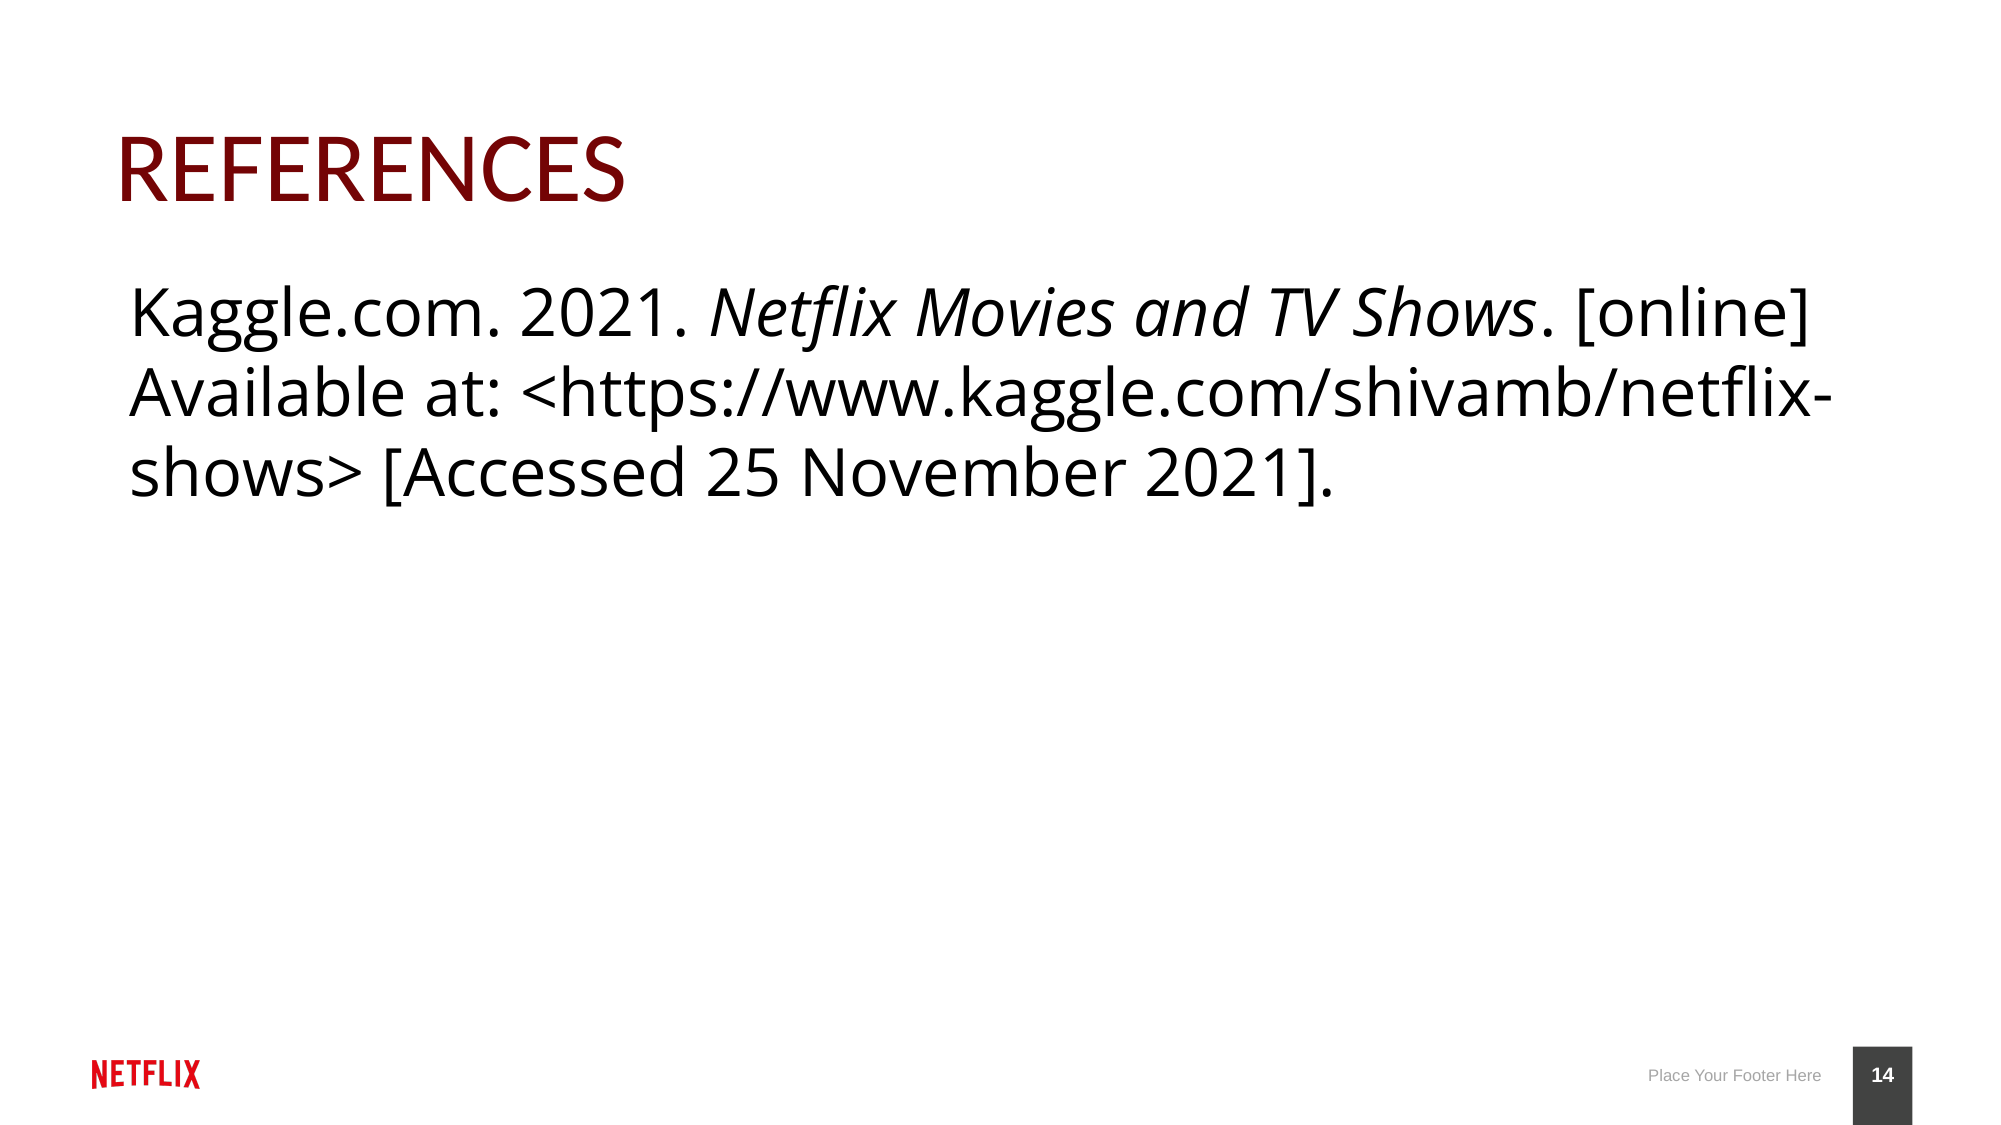

REFERENCES
Kaggle.com. 2021. Netflix Movies and TV Shows. [online] Available at: <https://www.kaggle.com/shivamb/netflix-shows> [Accessed 25 November 2021].